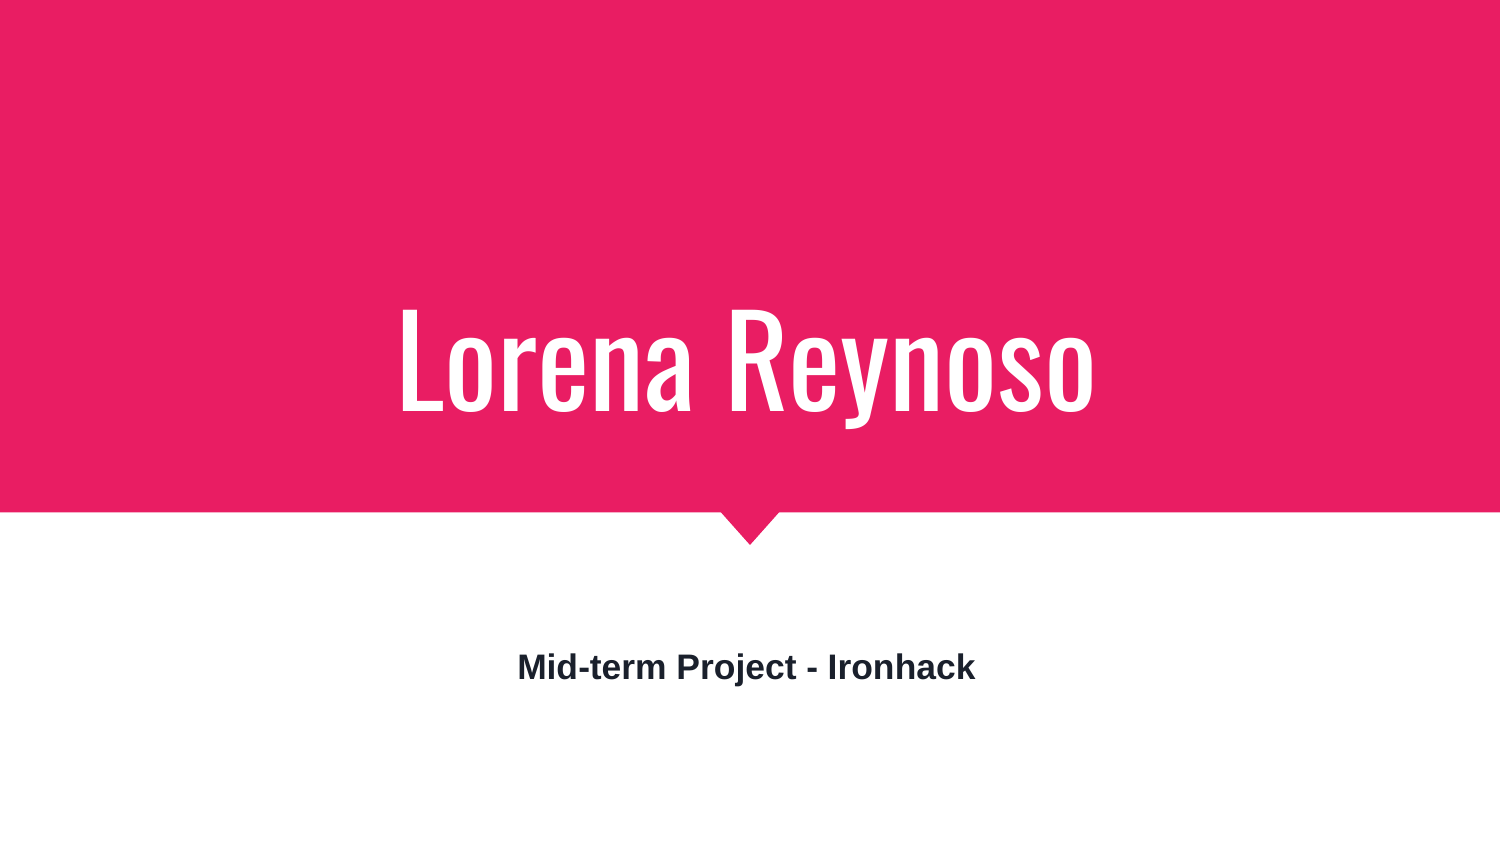

# Lorena Reynoso
Mid-term Project - Ironhack